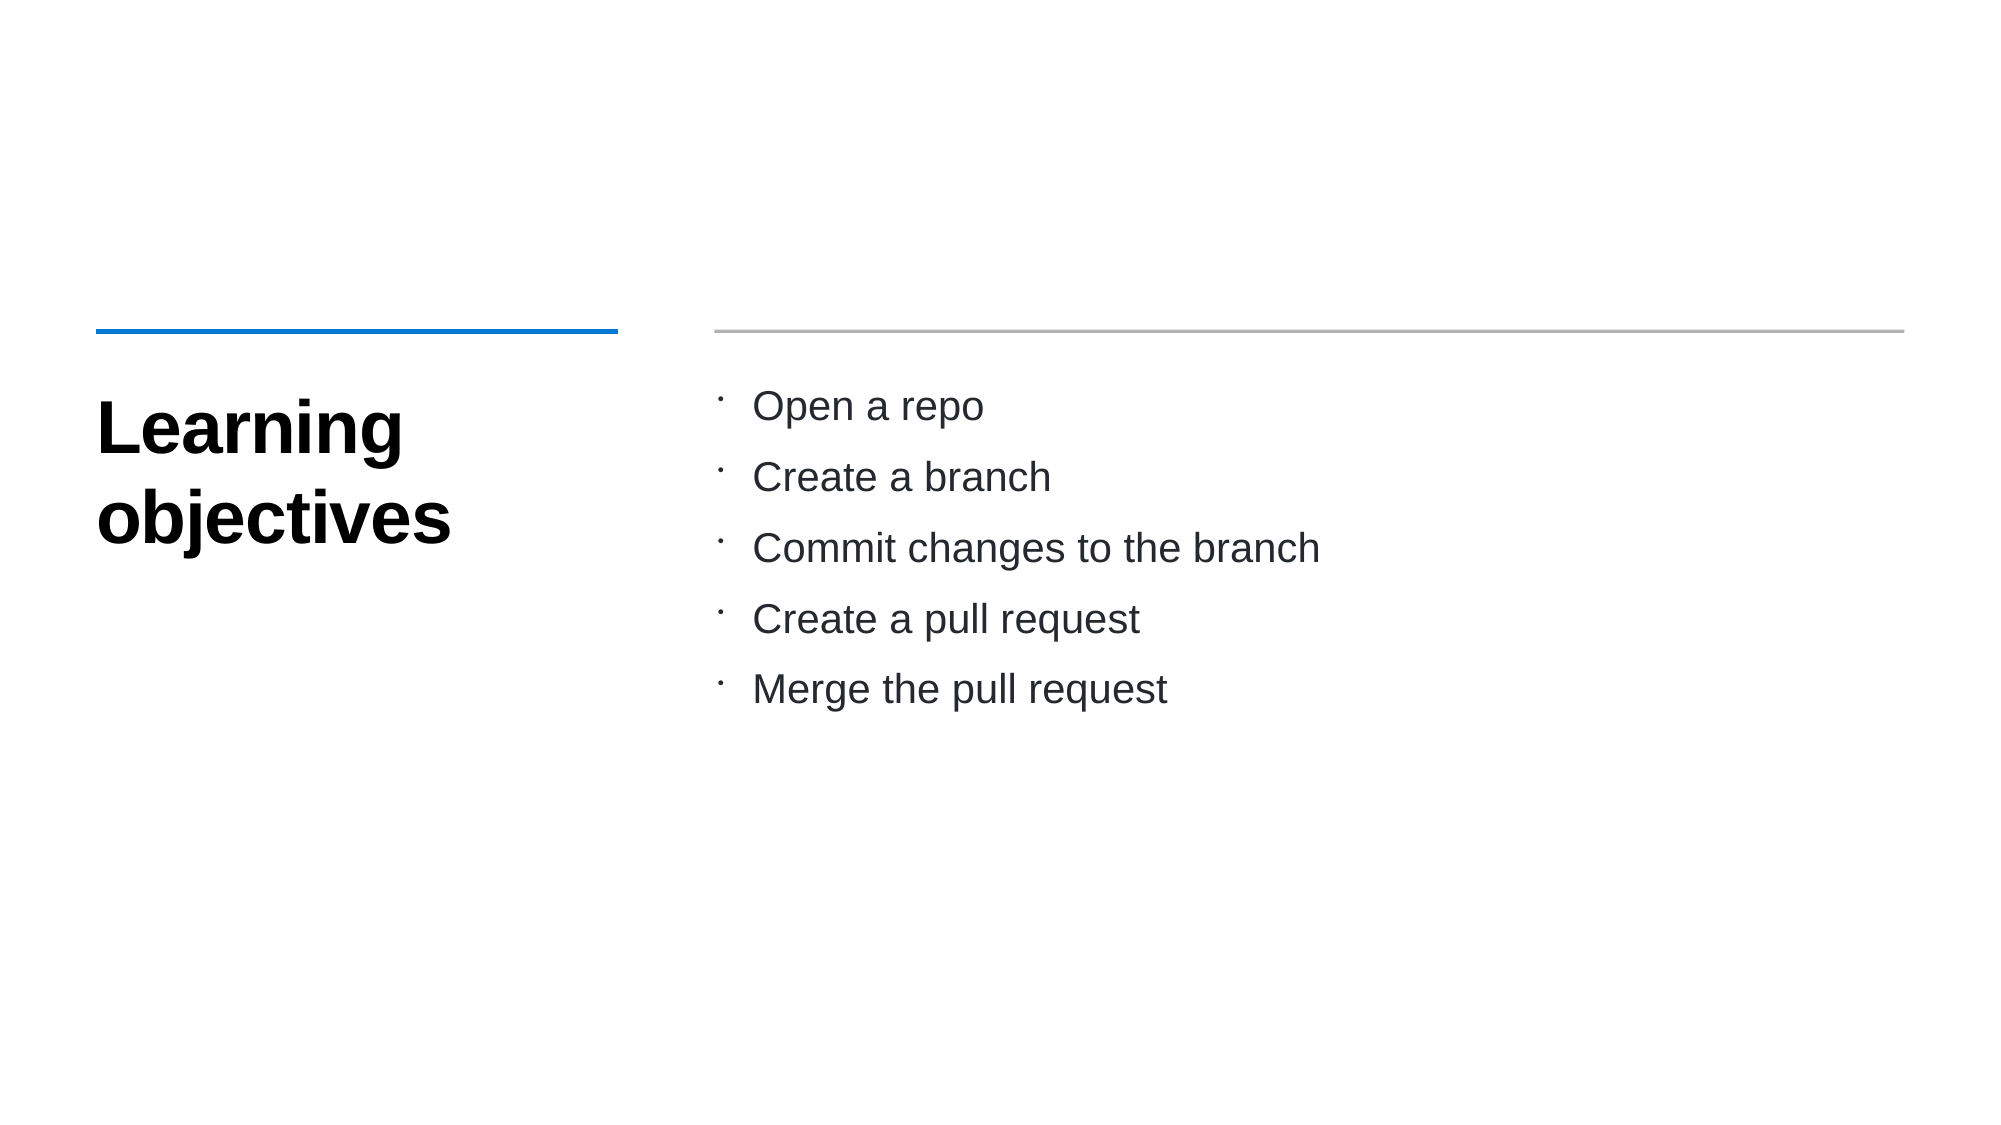

# Learning objectives
Open a repo
Create a branch
Commit changes to the branch
Create a pull request
Merge the pull request